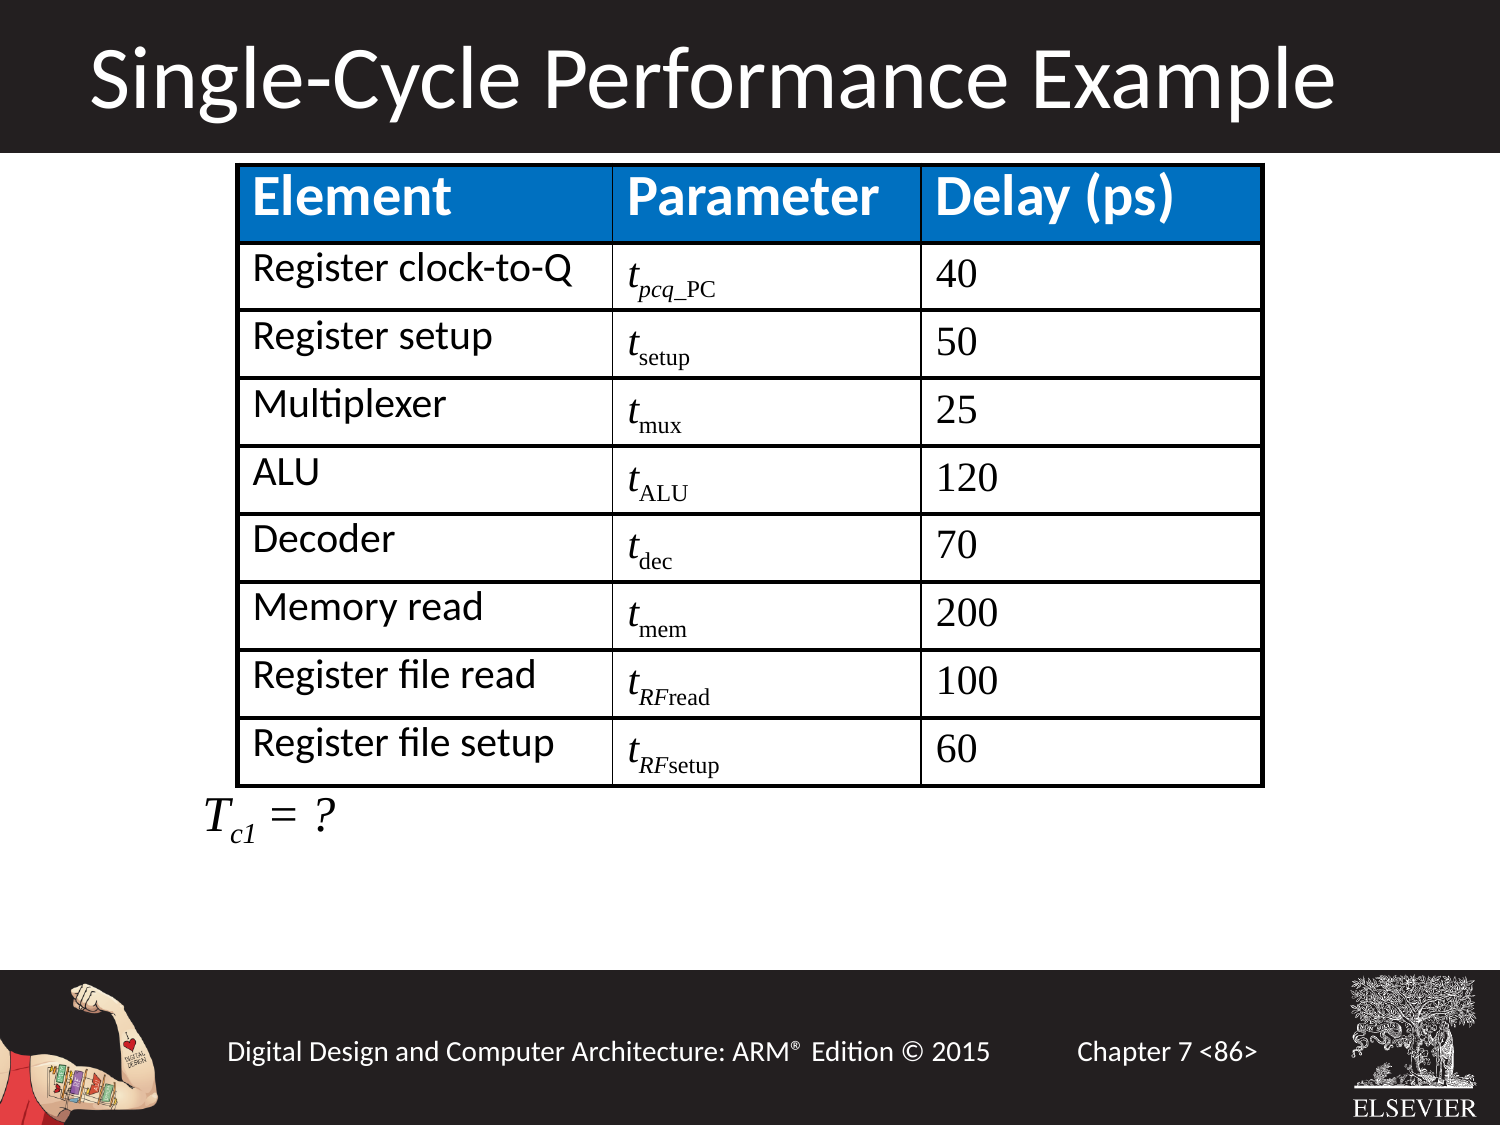

Single-Cycle Performance Example
| Element | Parameter | Delay (ps) |
| --- | --- | --- |
| Register clock-to-Q | tpcq\_PC | 40 |
| Register setup | tsetup | 50 |
| Multiplexer | tmux | 25 |
| ALU | tALU | 120 |
| Decoder | tdec | 70 |
| Memory read | tmem | 200 |
| Register file read | tRFread | 100 |
| Register file setup | tRFsetup | 60 |

Tc1 = ?